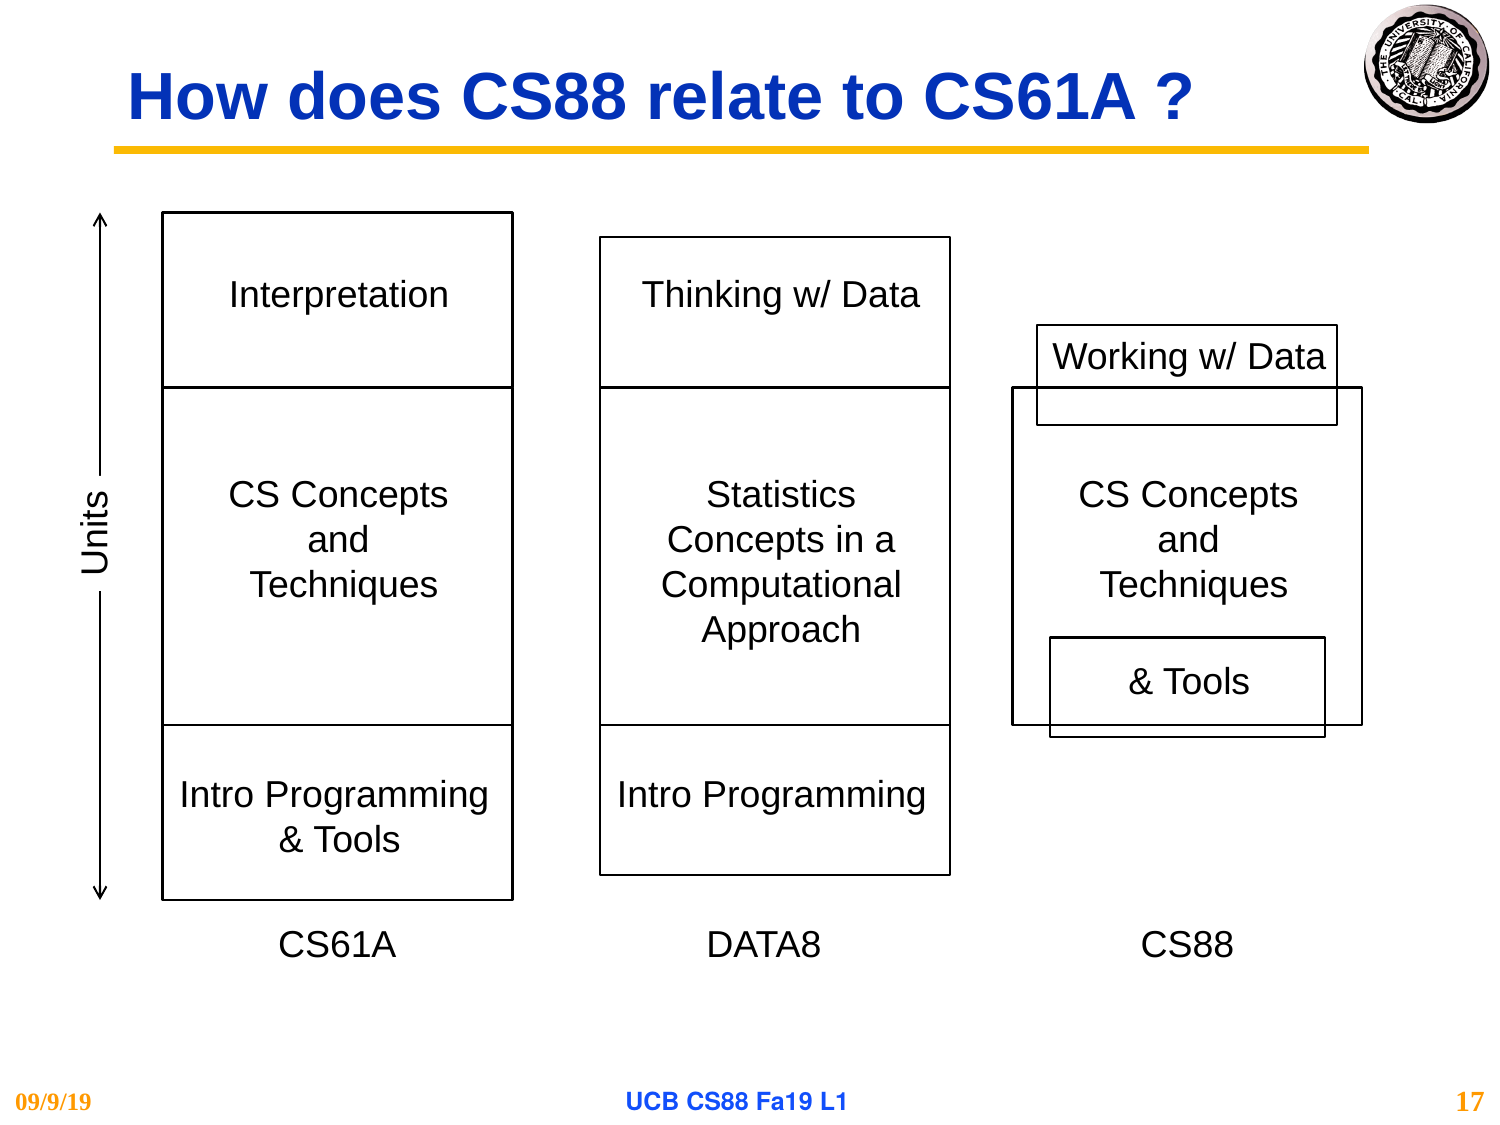

# How does CS88 relate to CS61A ?

Interpretation
Thinking w/ Data
Working w/ Data

CS Concepts
and
Techniques
Statistics Concepts in a Computational Approach
CS Concepts
and
Techniques
Units

& Tools

Intro Programming
 & Tools
Intro Programming
CS61A
DATA8
CS88
09/9/19
UCB CS88 Fa19 L1
17